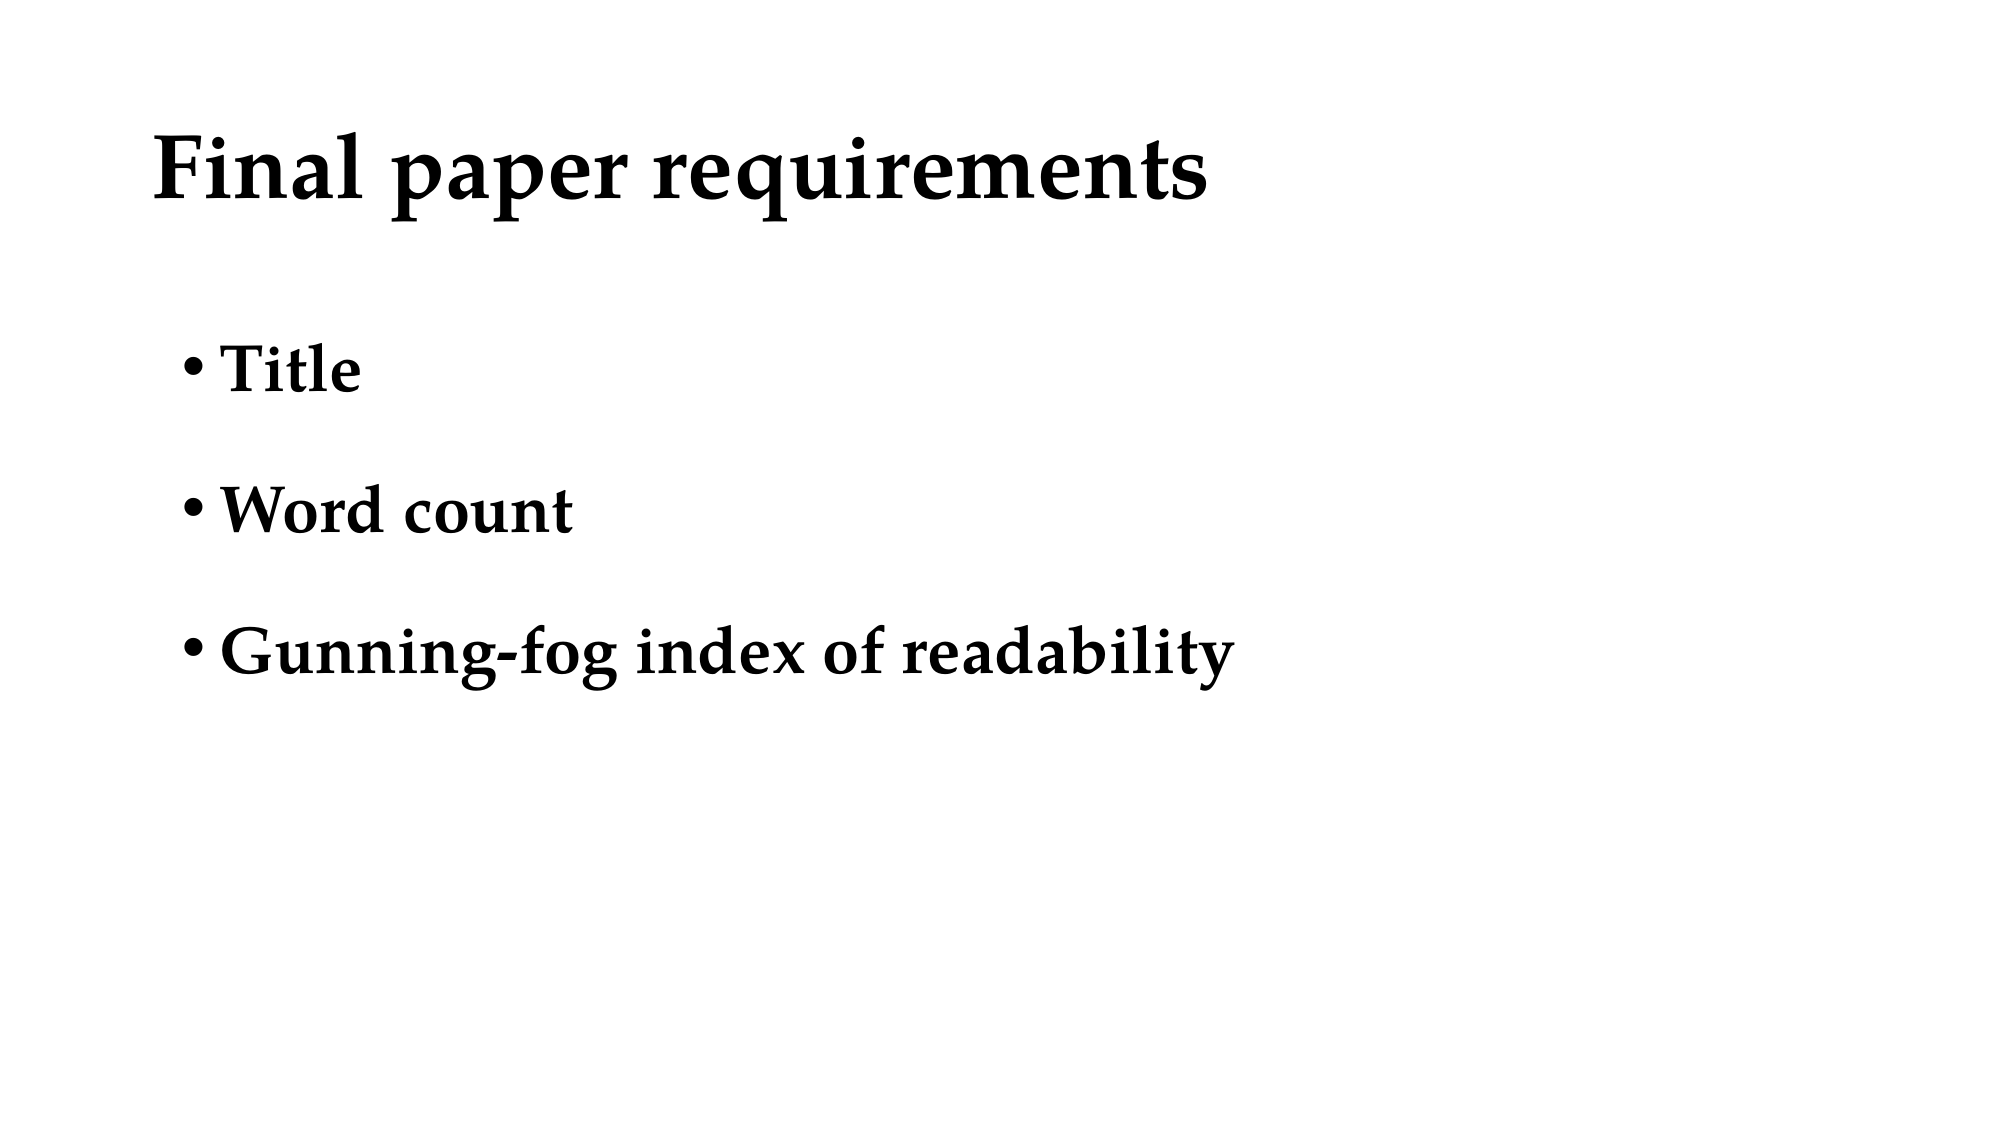

# Final paper requirements
Title
Word count
Gunning-fog index of readability